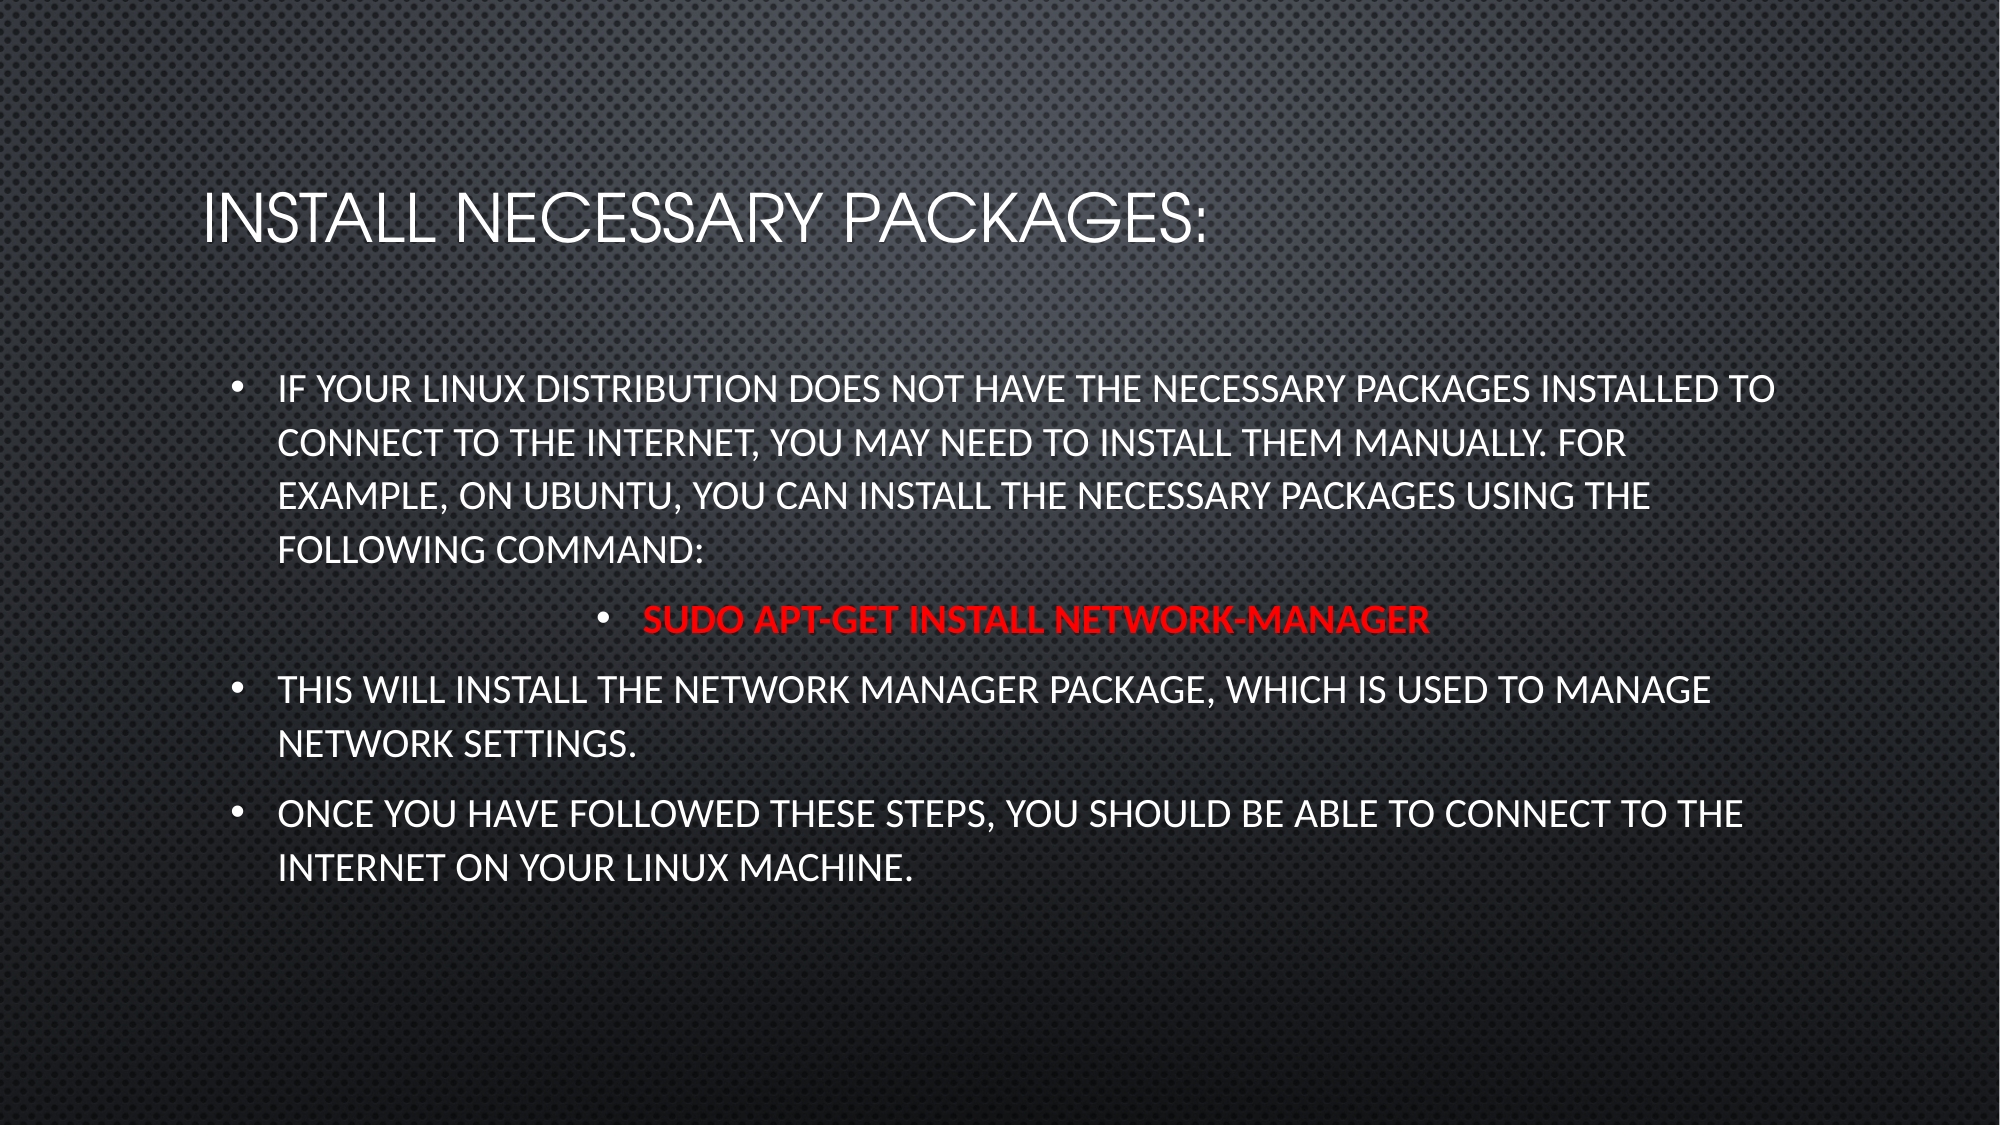

# Install necessary packages:
If your Linux distribution does not have the necessary packages installed to connect to the internet, you may need to install them manually. For example, on Ubuntu, you can install the necessary packages using the following command:
sudo apt-get install network-manager
This will install the Network Manager package, which is used to manage network settings.
Once you have followed these steps, you should be able to connect to the internet on your Linux machine.